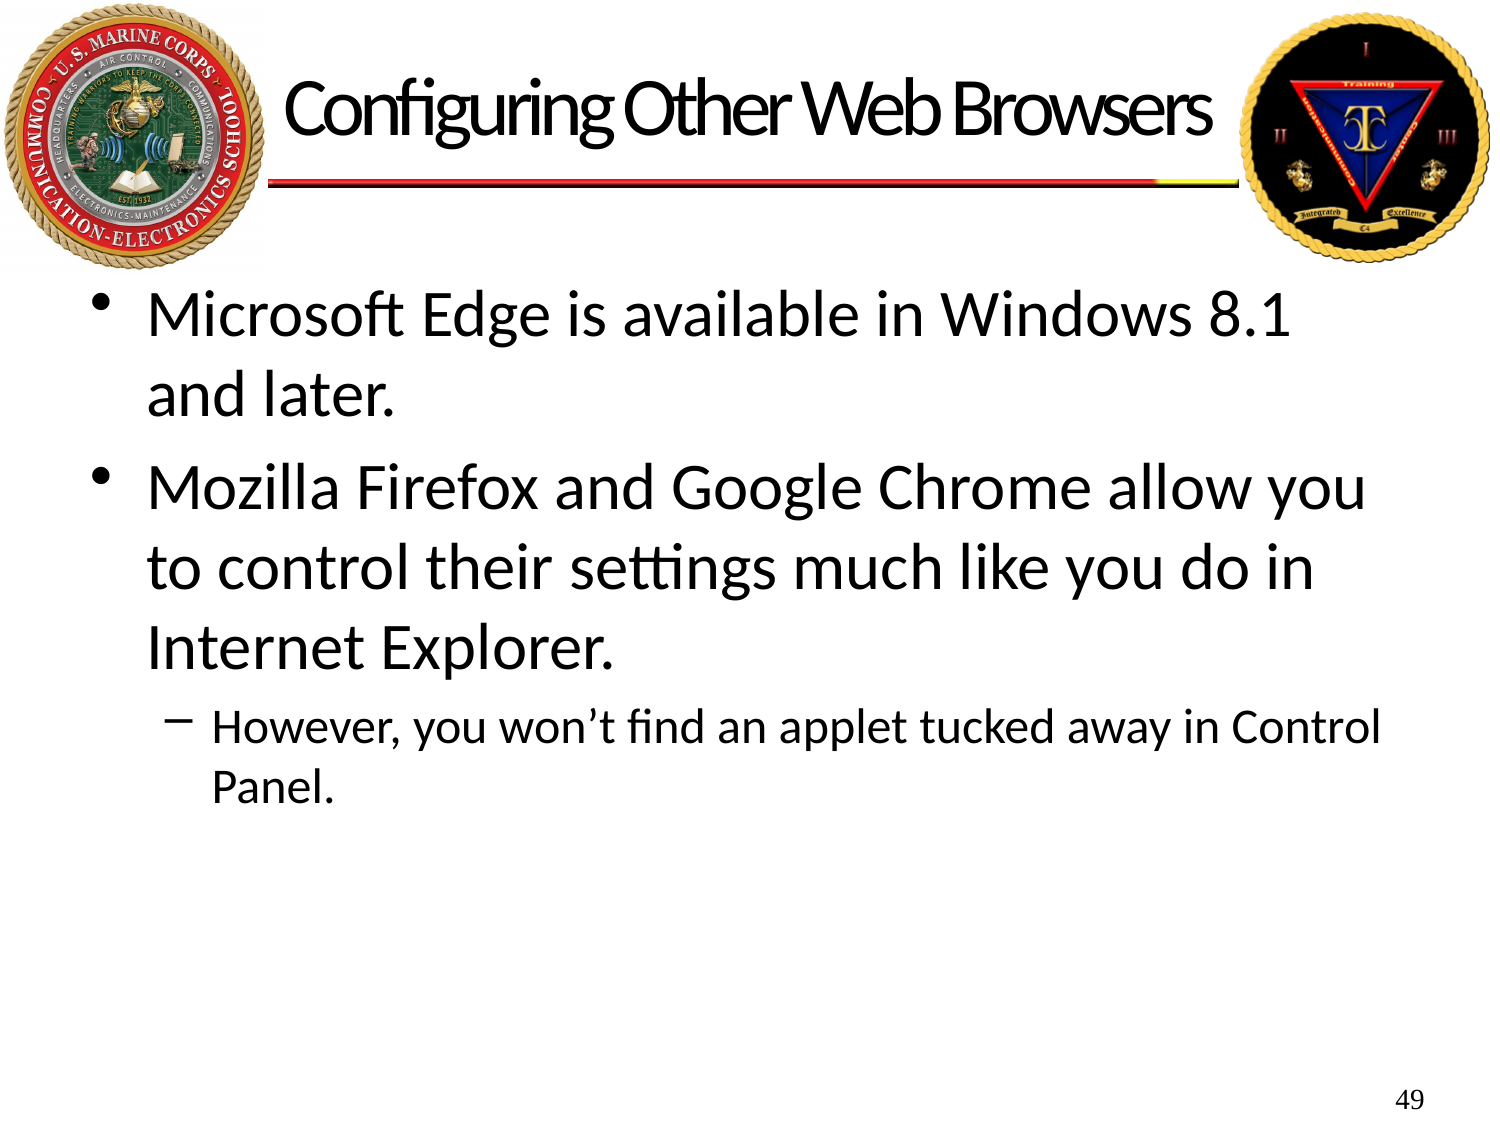

# Configuring Other Web Browsers
Microsoft Edge is available in Windows 8.1 and later.
Mozilla Firefox and Google Chrome allow you to control their settings much like you do in Internet Explorer.
However, you won’t find an applet tucked away in Control Panel.